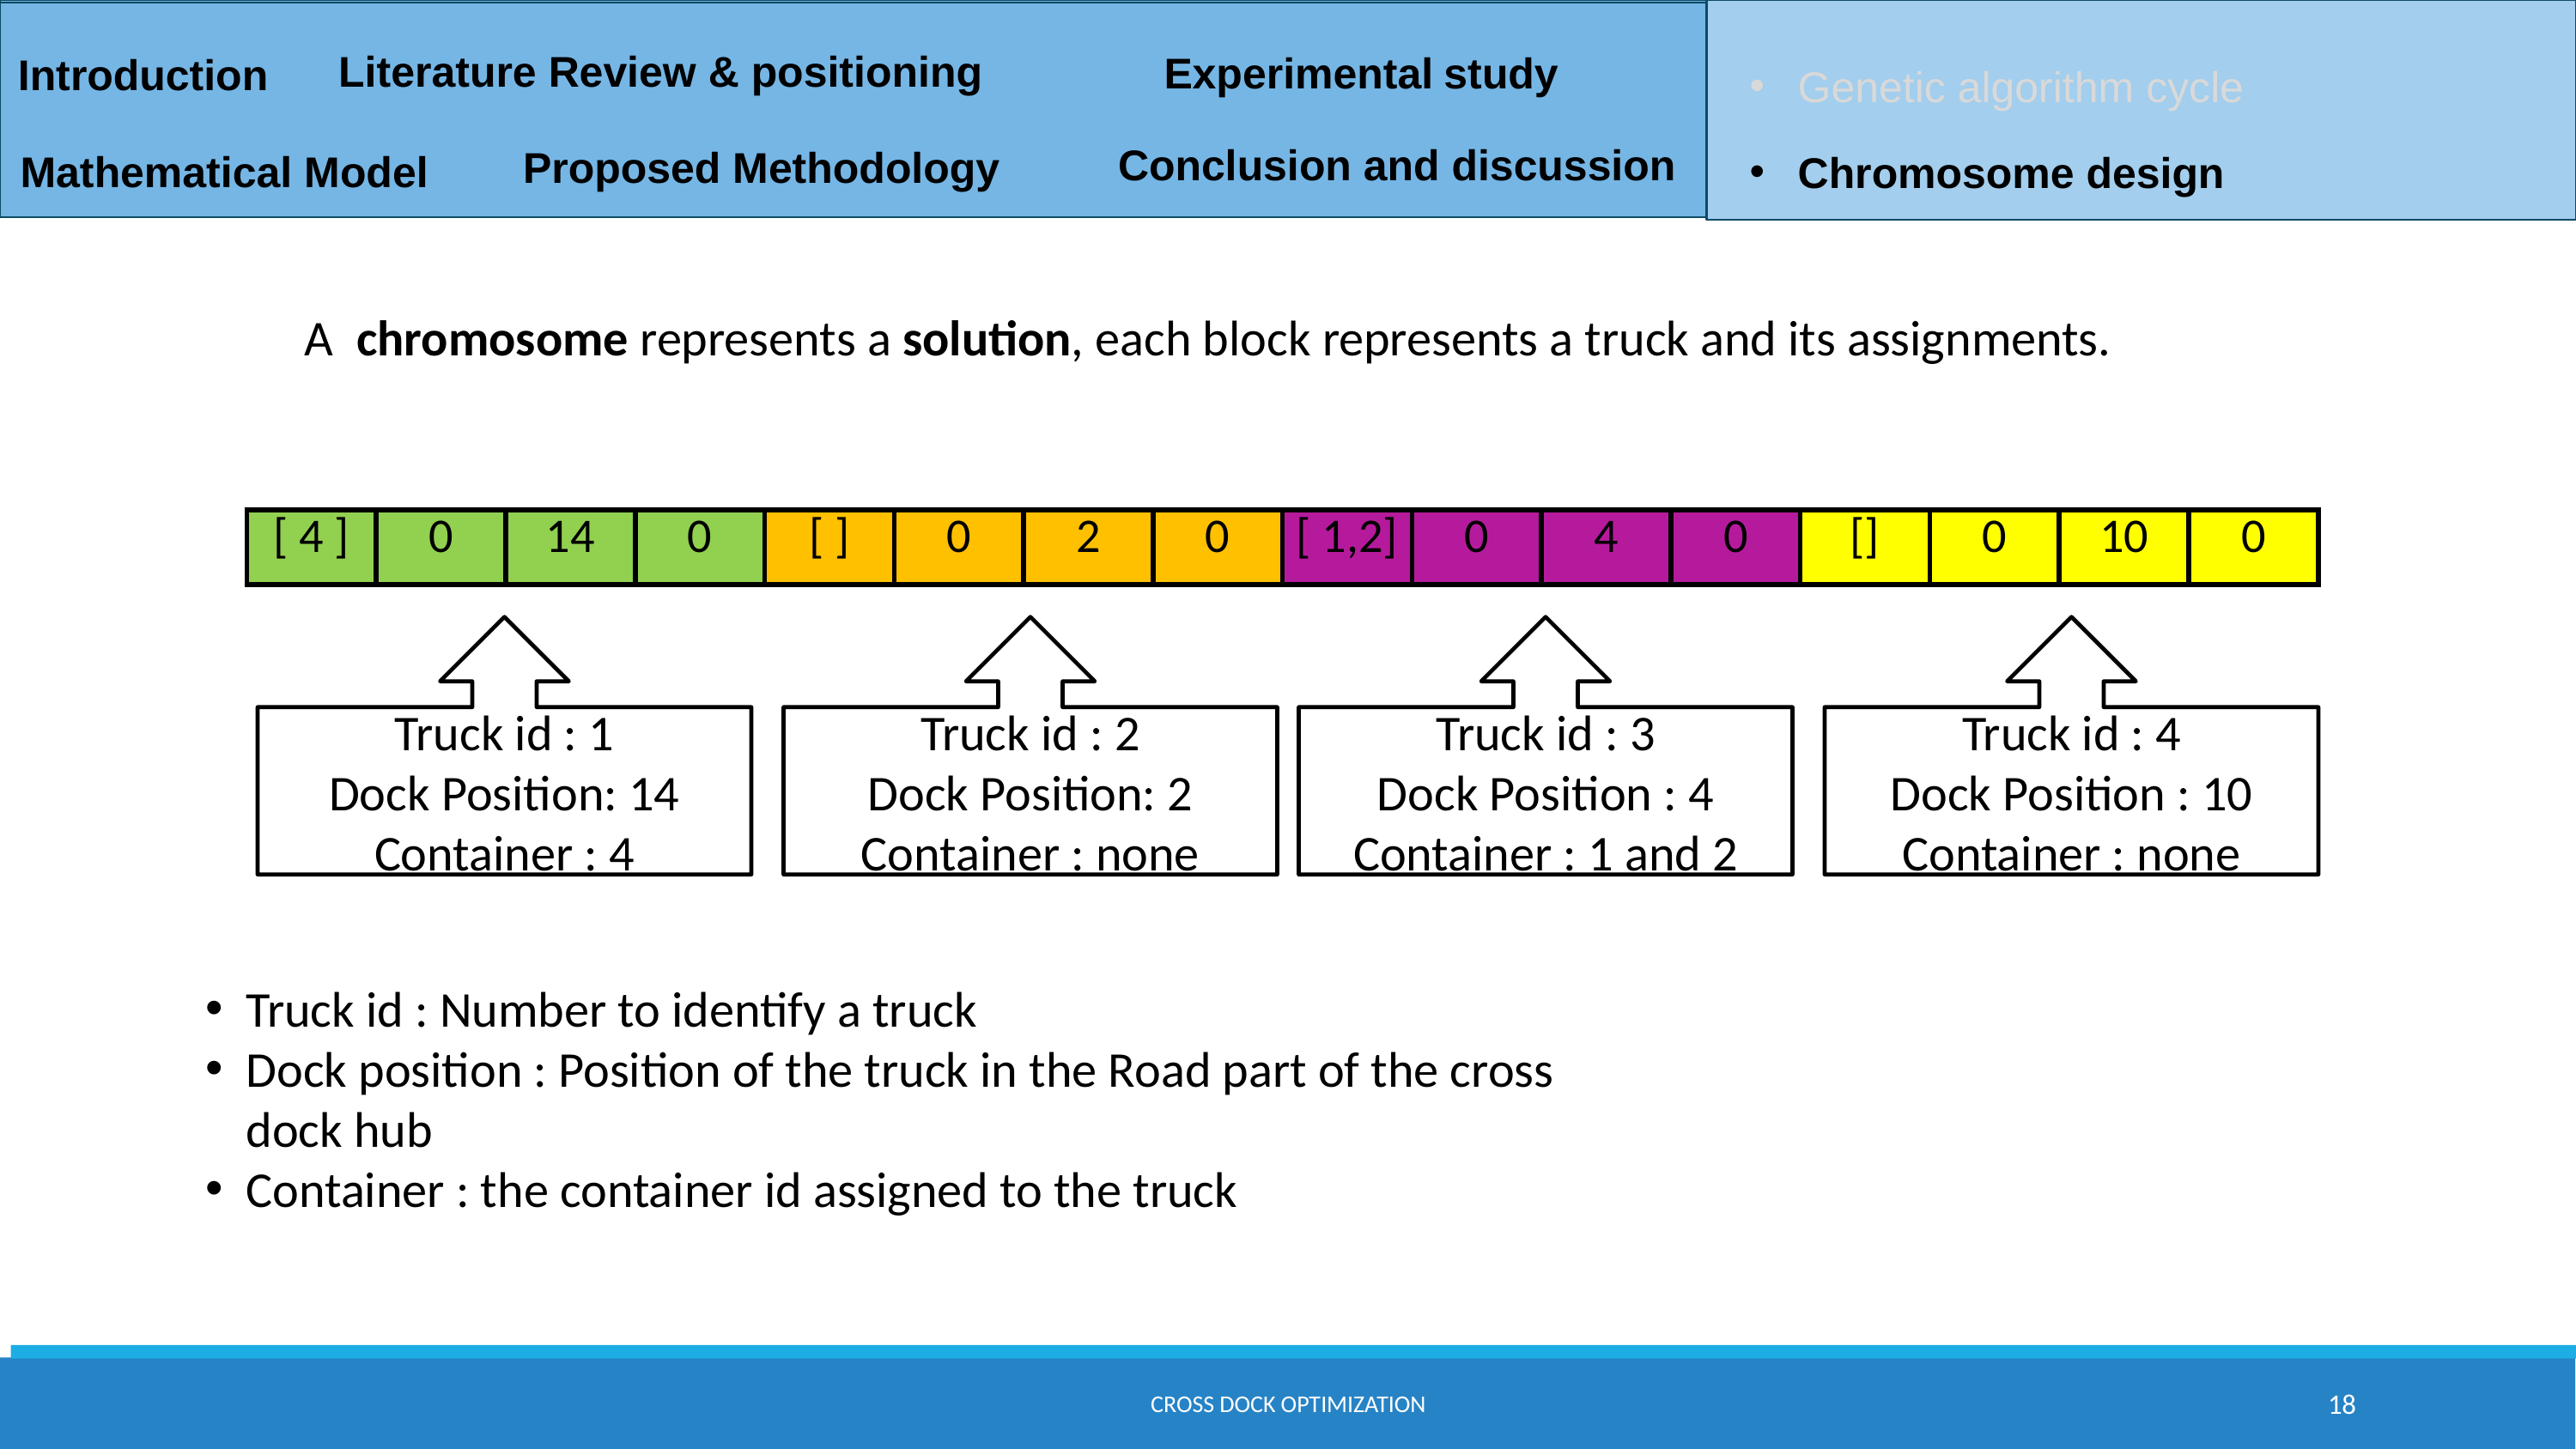

Literature Review & positioning
Experimental study
Introduction
Motivation and context)
Genetic operators
Genetic algorithm cycle
Conclusion and discussion
Conclusion and discussion
Proposed Methodology
Mathematical Model
Chromosome design
Genetic Algorithm (GA)
Experimental study
CHROMOSOME DESIGN
A  chromosome represents a solution, each block represents a truck and its assignments.
| [ 4 ] | 0 | 14 | 0 | [ ] | 0 | 2 | 0 | [ 1,2] | 0 | 4 | 0 | [] | 0 | 10 | 0 |
| --- | --- | --- | --- | --- | --- | --- | --- | --- | --- | --- | --- | --- | --- | --- | --- |
Truck id : 1
Dock Position: 14
Container : 4
Truck id : 2
Dock Position: 2
Container : none
Truck id : 3
Dock Position : 4
Container : 1 and 2
Truck id : 4
Dock Position : 10
Container : none
Truck id : Number to identify a truck
Dock position : Position of the truck in the Road part of the cross dock hub
Container : the container id assigned to the truck
Cross dock optimization
18